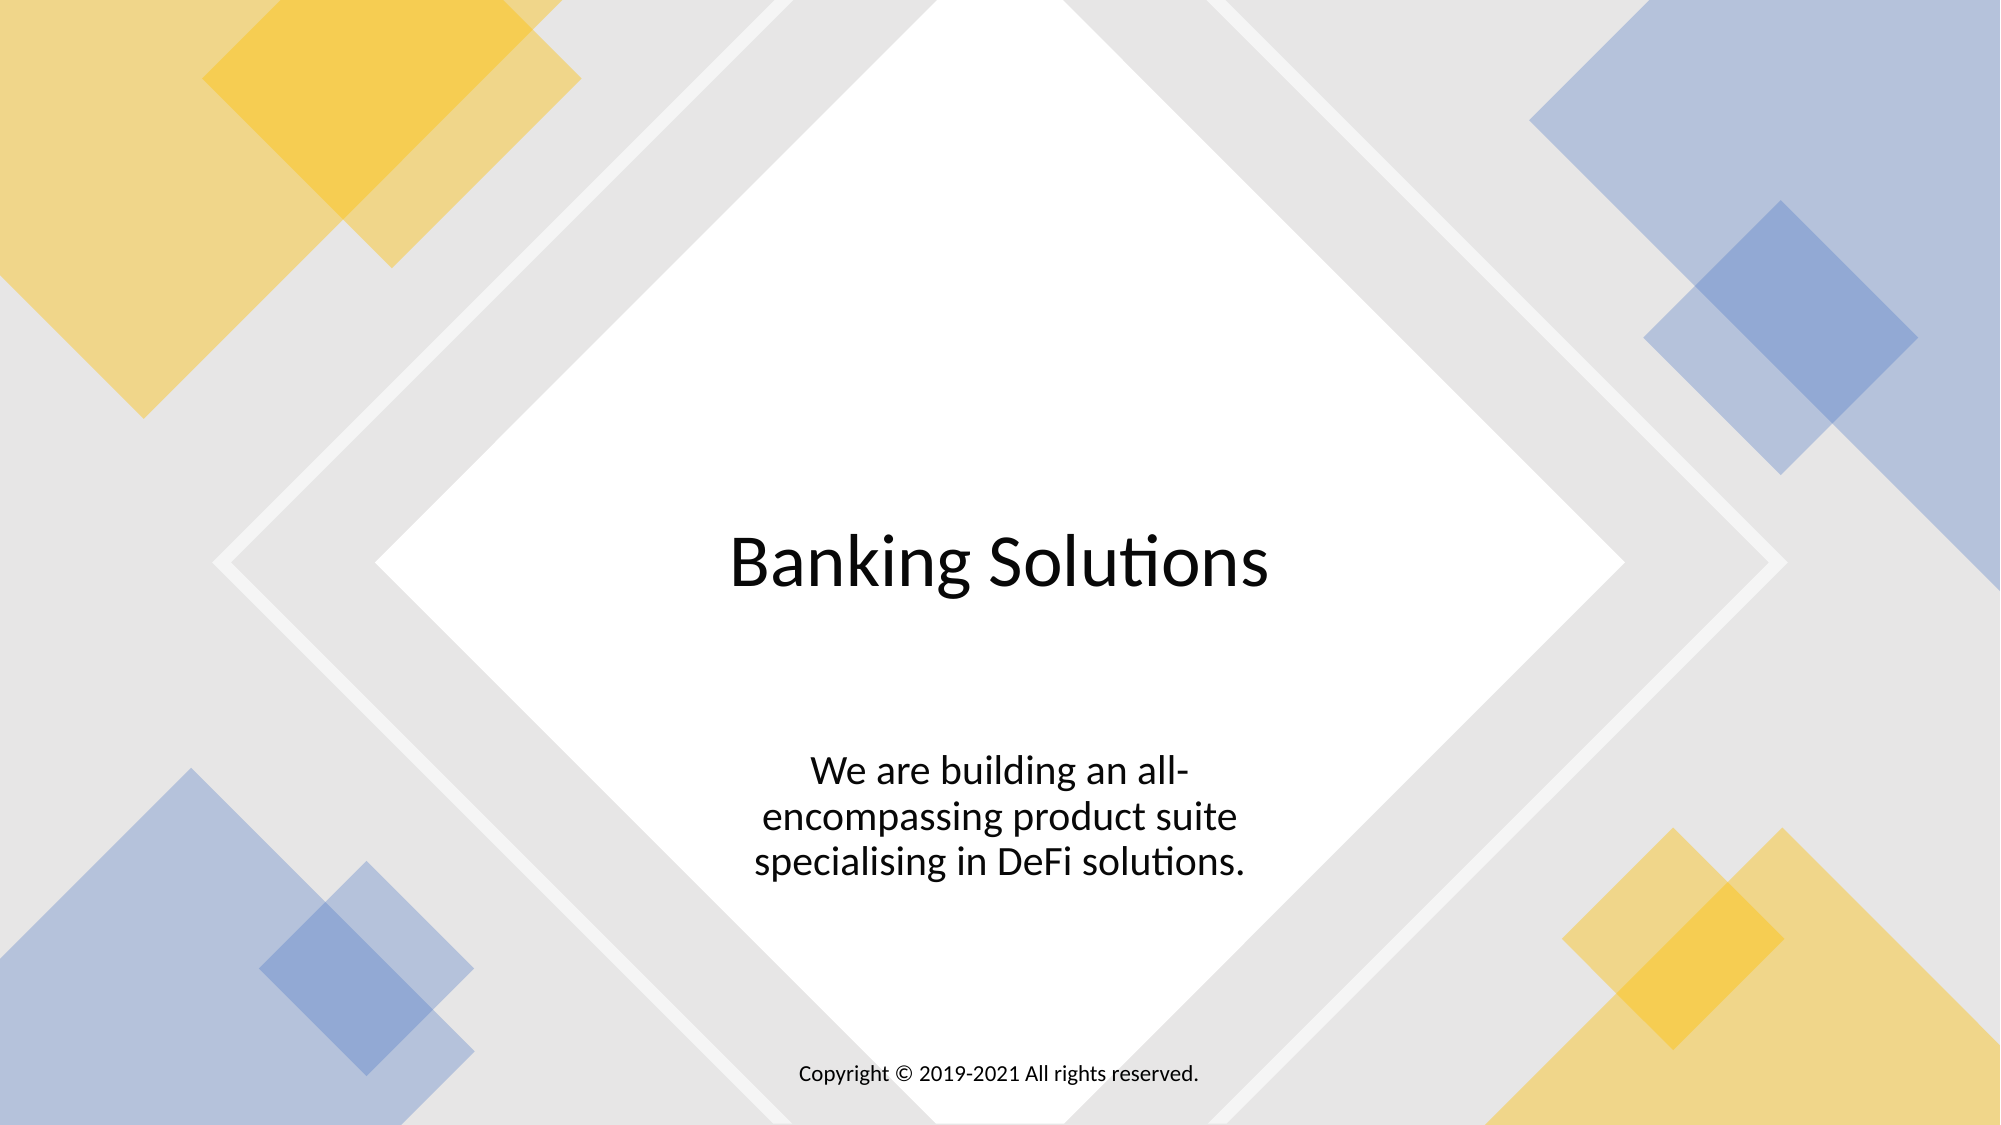

# Banking Solutions
We are building an all-encompassing product suite specialising in DeFi solutions.

Copyright © 2019-2021 All rights reserved.